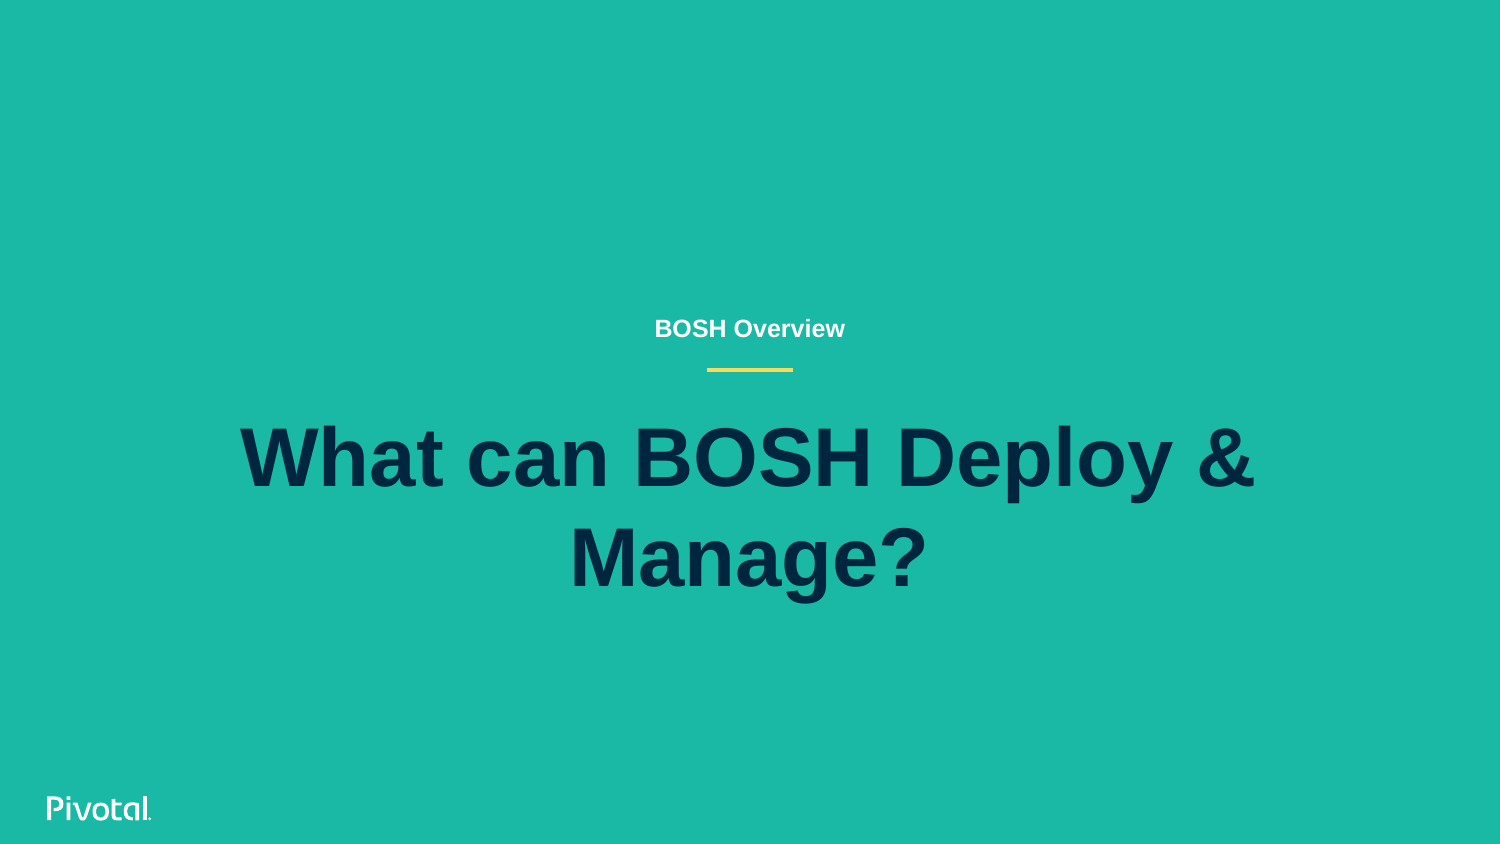

BOSH Overview
# What can BOSH Deploy & Manage?